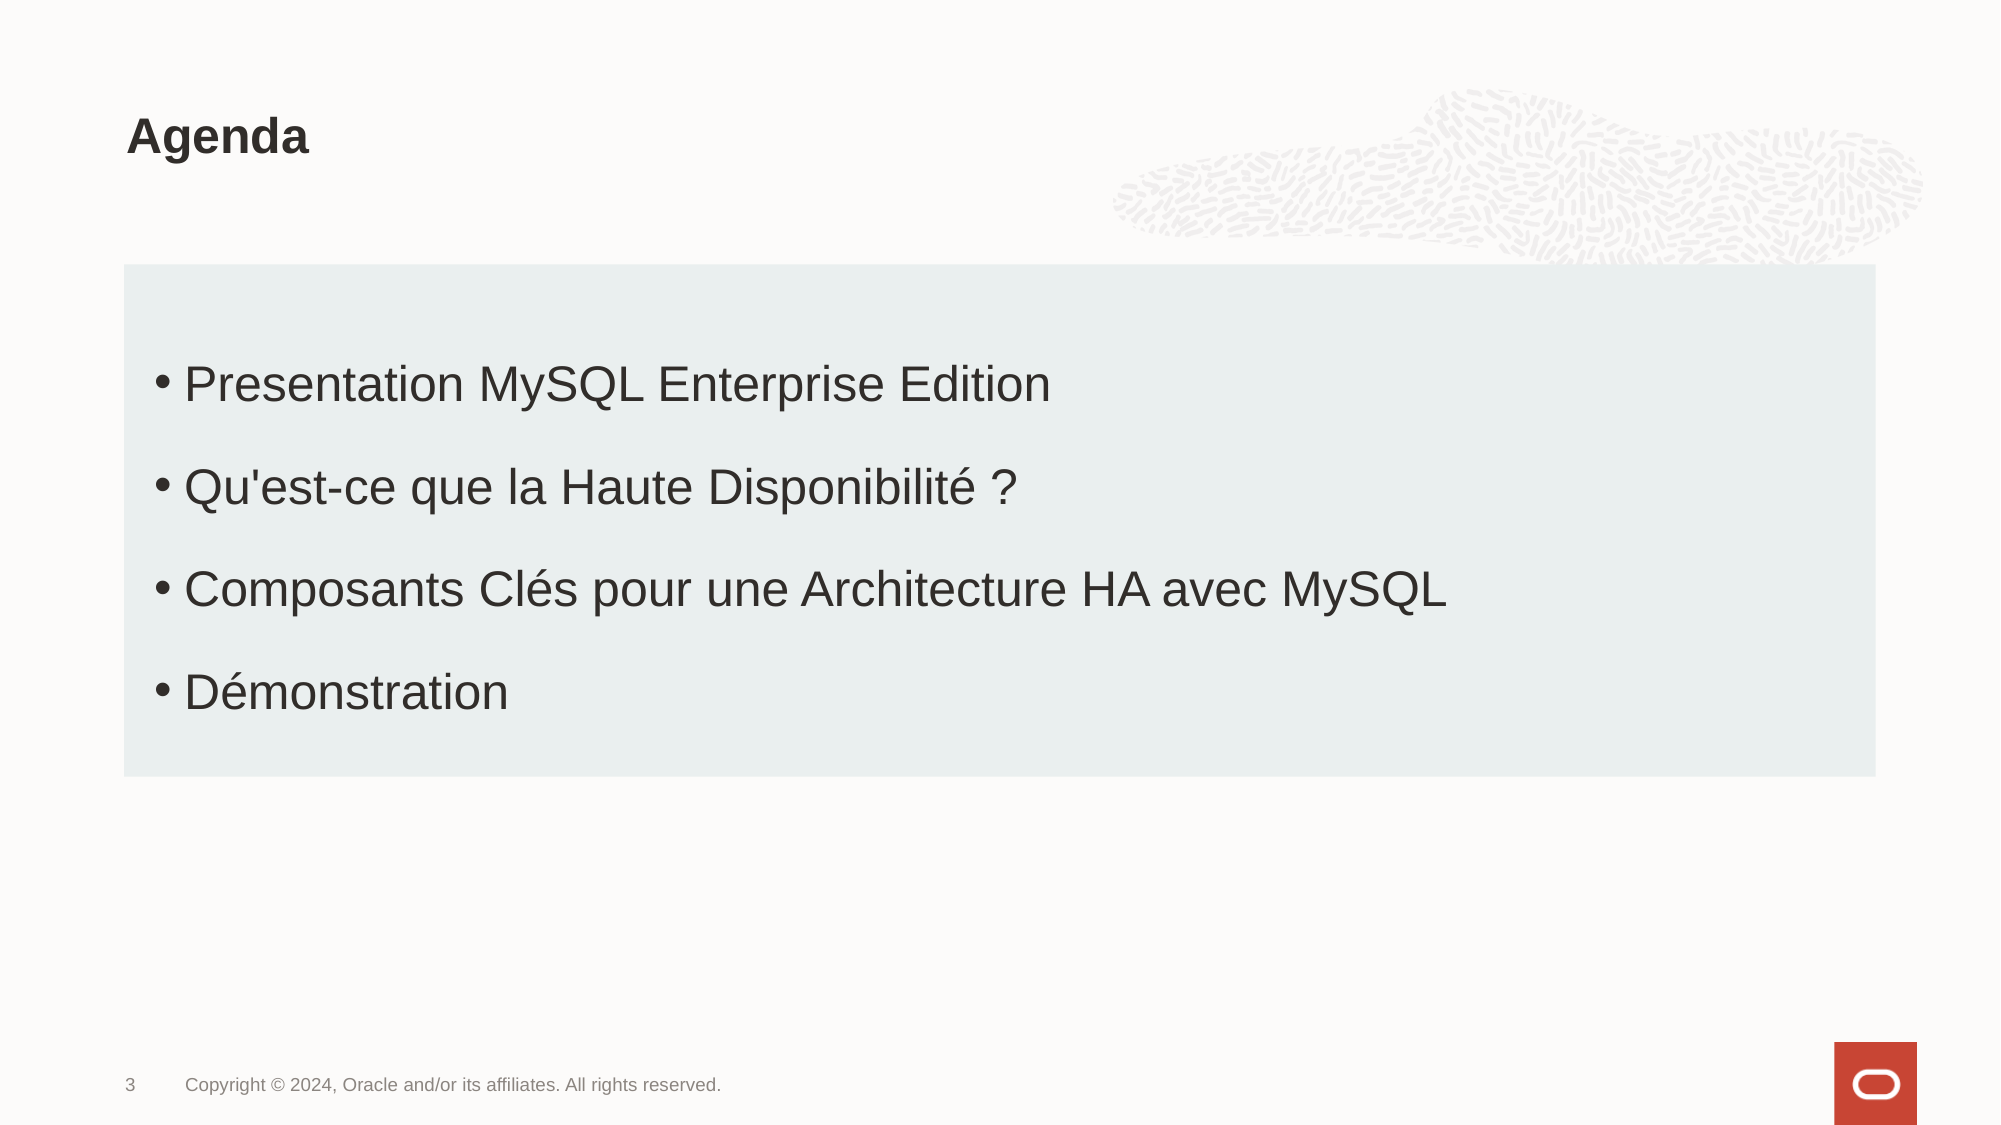

# Agenda

Presentation MySQL Enterprise Edition
Qu'est-ce que la Haute Disponibilité ?
Composants Clés pour une Architecture HA avec MySQL
Démonstration

3
Copyright © 2024, Oracle and/or its affiliates. All rights reserved.